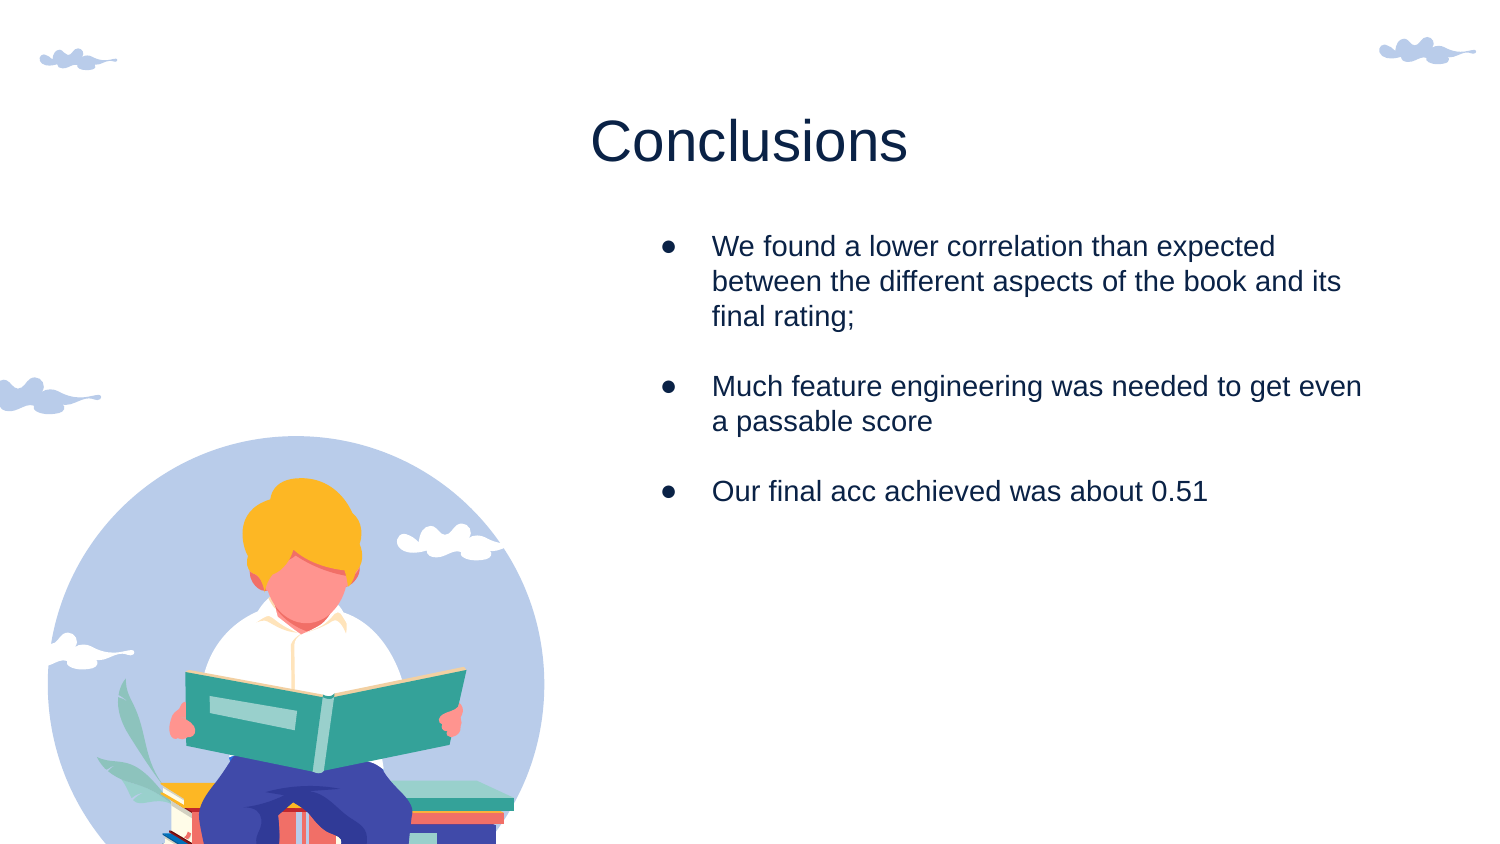

# Conclusions
We found a lower correlation than expected between the different aspects of the book and its final rating;
Much feature engineering was needed to get even a passable score
Our final acc achieved was about 0.51